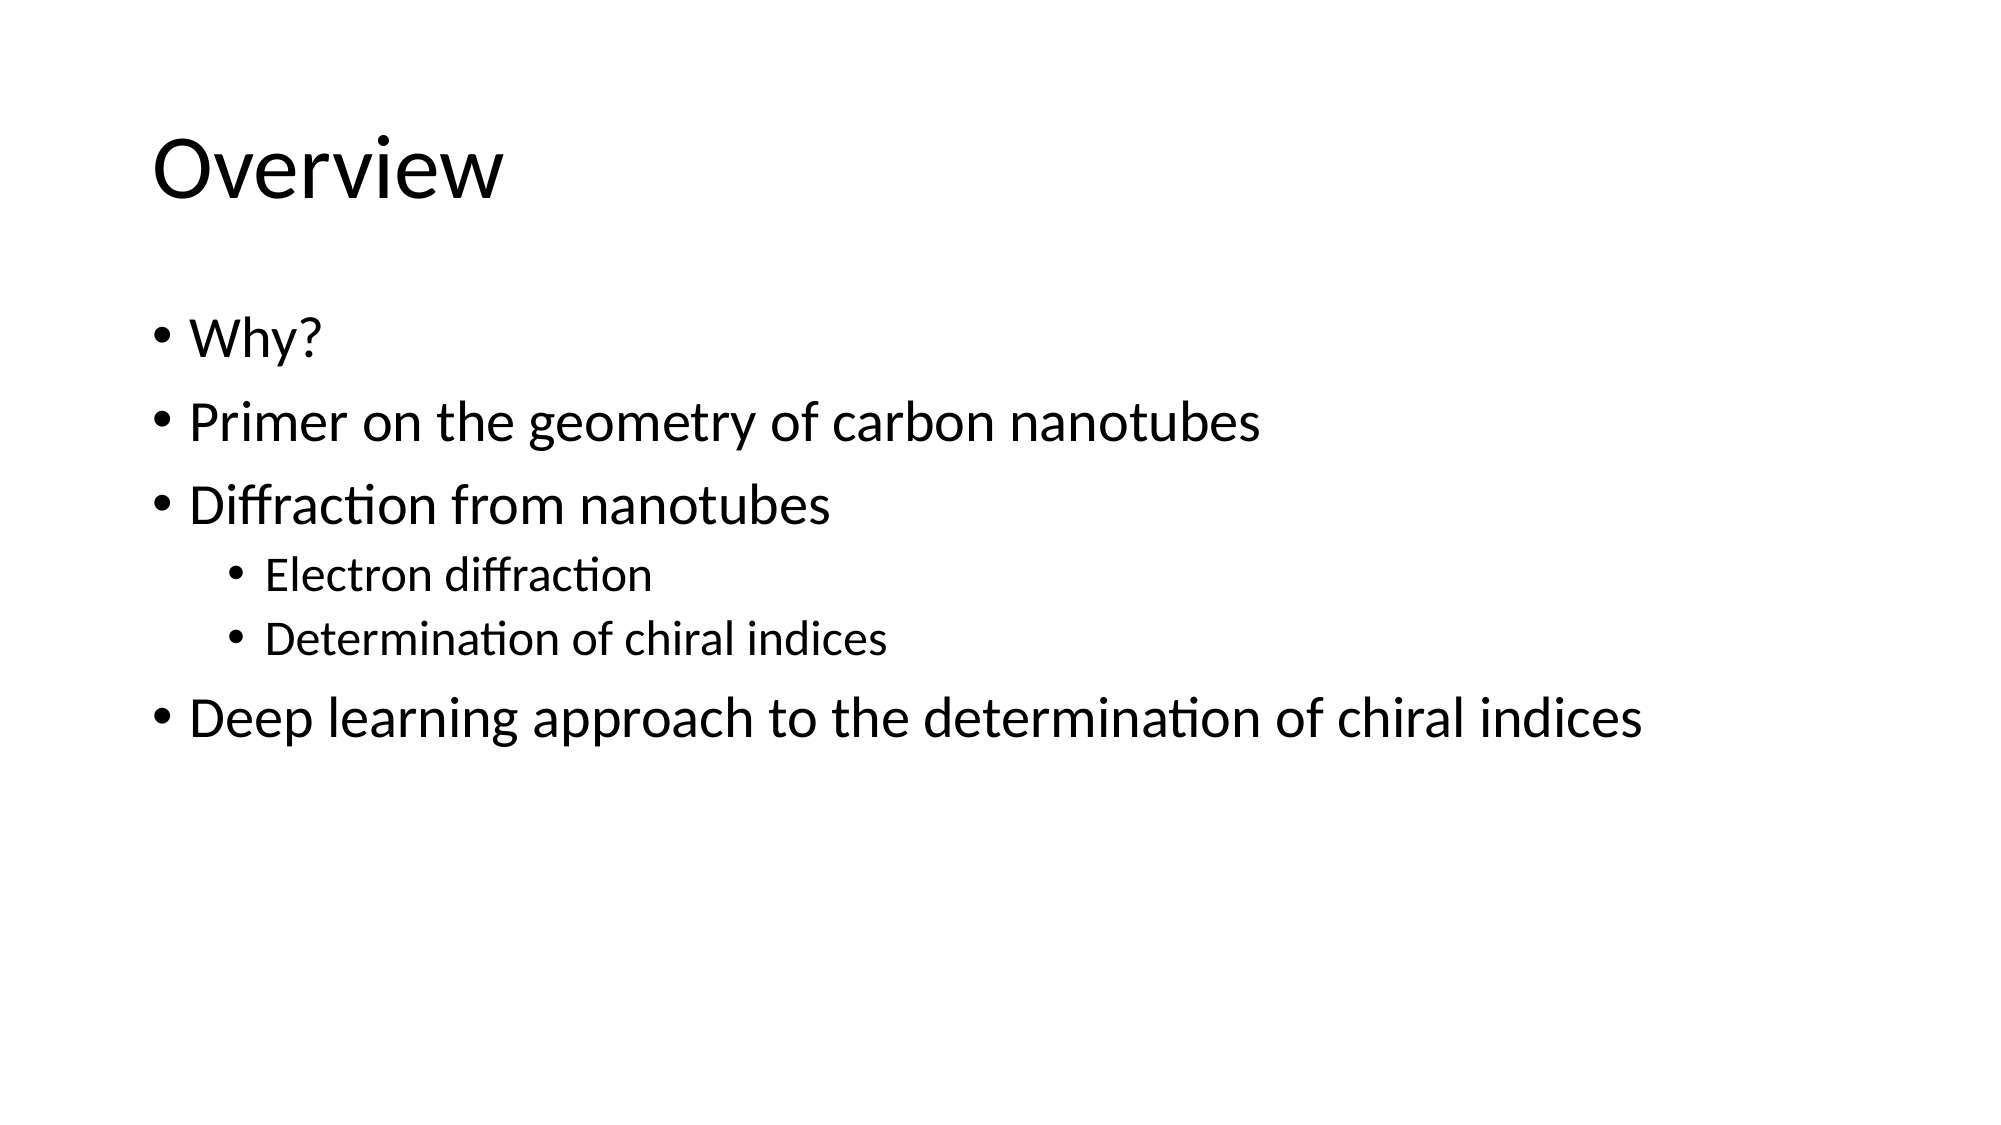

# Overview
Why?
Primer on the geometry of carbon nanotubes
Diffraction from nanotubes
Electron diffraction
Determination of chiral indices
Deep learning approach to the determination of chiral indices